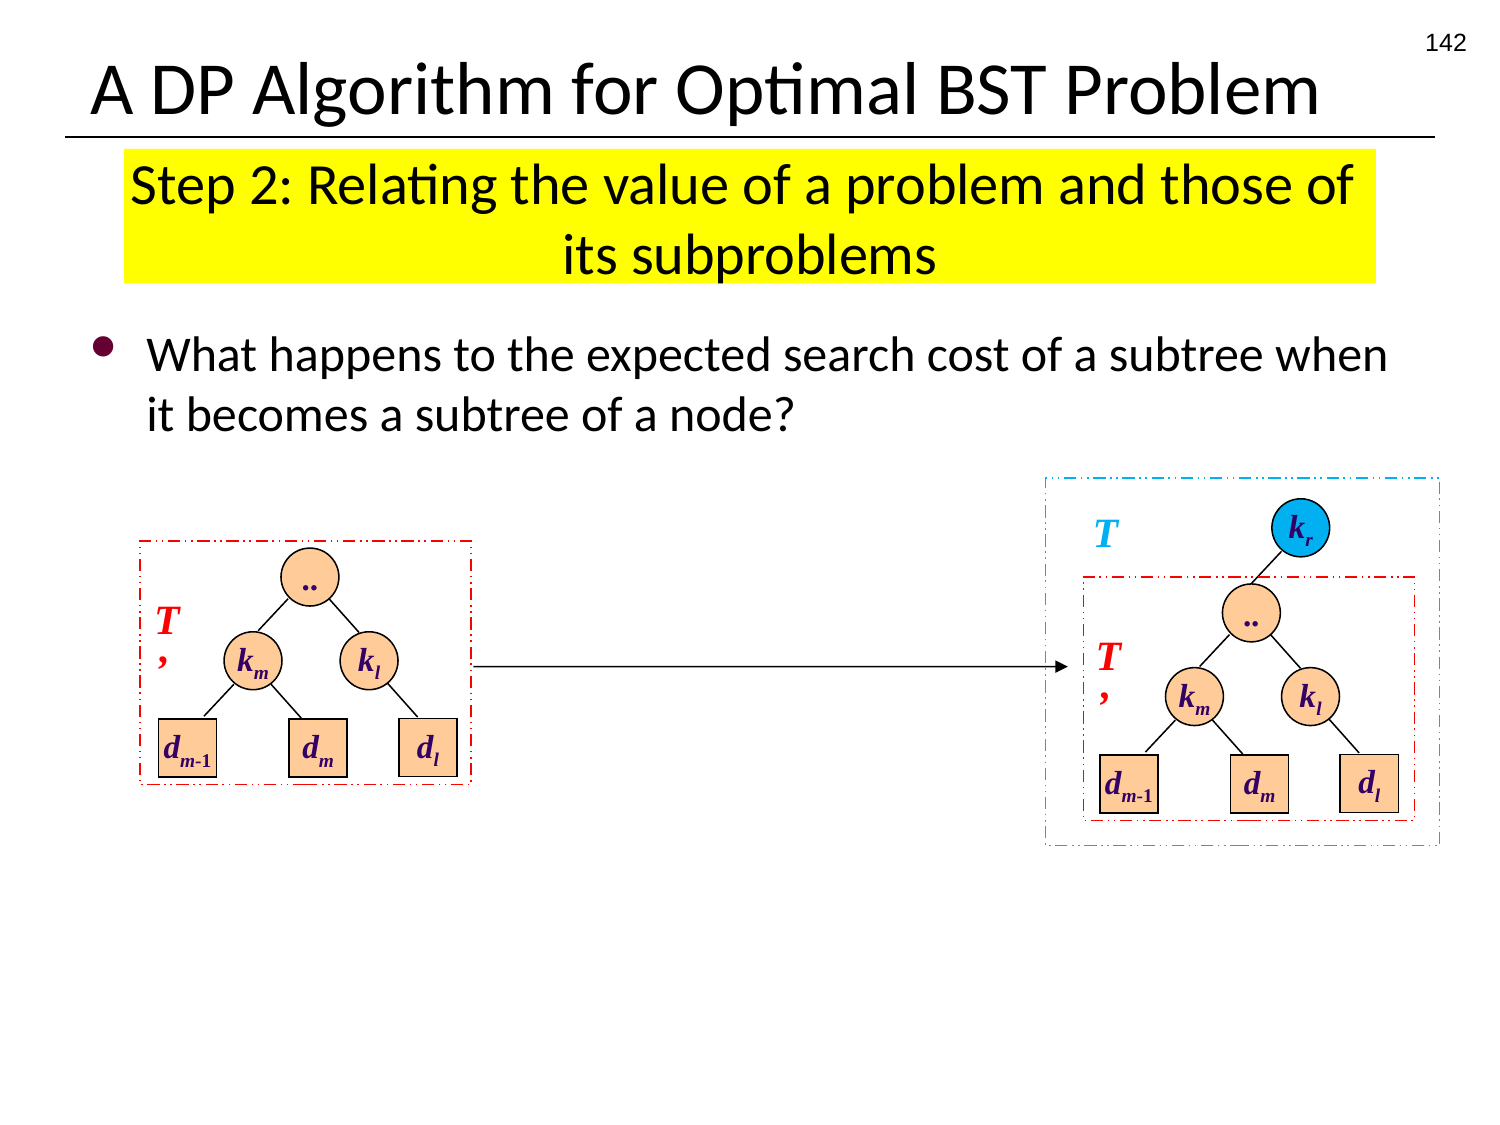

142
# A DP Algorithm for Optimal BST Problem
Step 2: Relating the value of a problem and those of
its subproblems

What happens to the expected search cost of a subtree when it becomes a subtree of a node?

T
kr

..

km
kl

dl
dm-1
dm
T’

..

km
kl

dl
dm-1
dm
T’